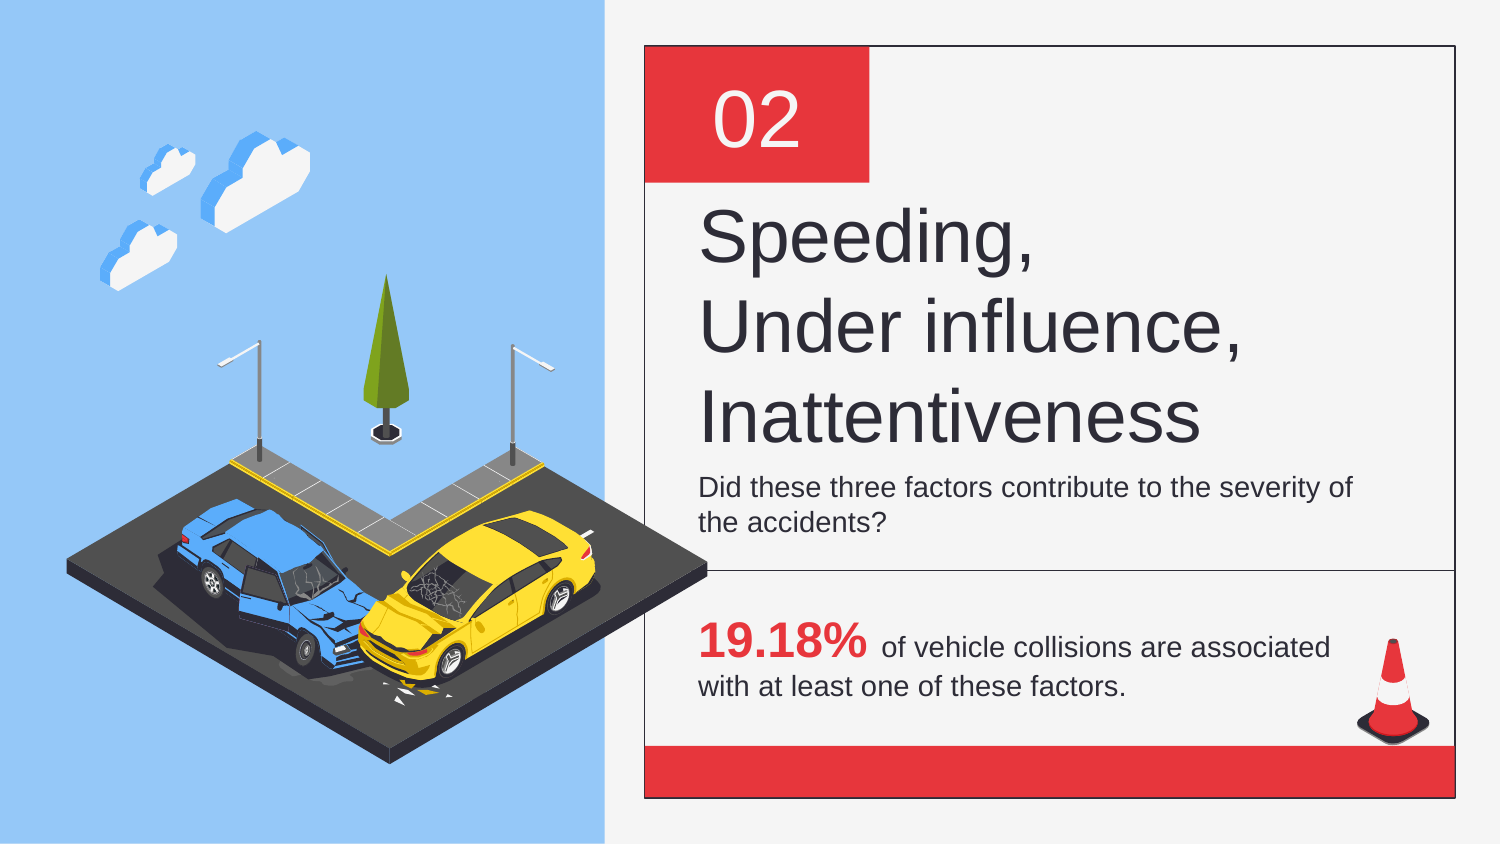

02

# Speeding, Under influence, Inattentiveness
Did these three factors contribute to the severity of the accidents?

19.18% of vehicle collisions are associated with at least one of these factors.